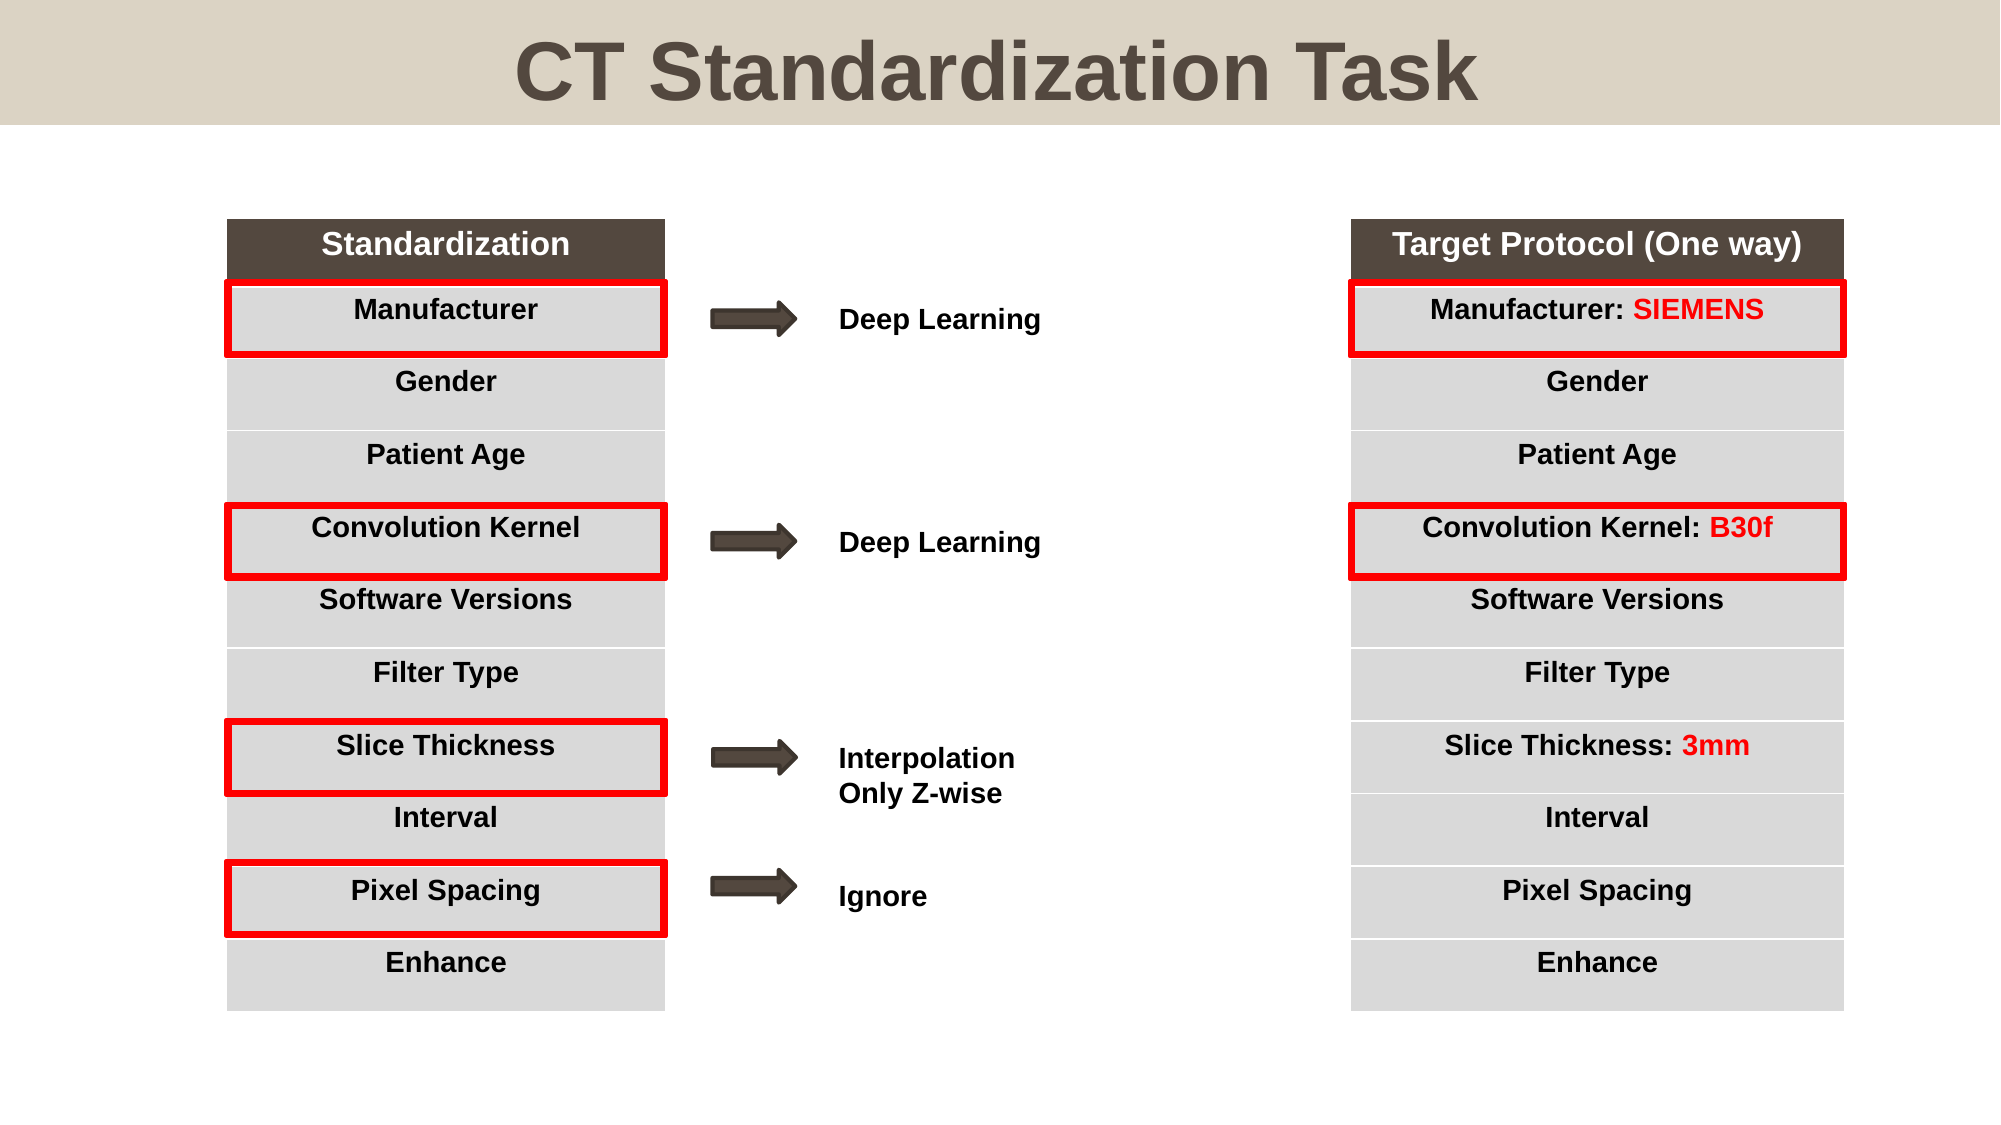

#
CT Standardization Task

| Standardization |
| --- |
| Manufacturer |
| Gender |
| Patient Age |
| Convolution Kernel |
| Software Versions |
| Filter Type |
| Slice Thickness |
| Interval |
| Pixel Spacing |
| Enhance |
| Target Protocol (One way) |
| --- |
| Manufacturer: SIEMENS |
| Gender |
| Patient Age |
| Convolution Kernel: B30f |
| Software Versions |
| Filter Type |
| Slice Thickness: 3mm |
| Interval |
| Pixel Spacing |
| Enhance |

Deep Learning

Deep Learning

Interpolation
Only Z-wise

Ignore